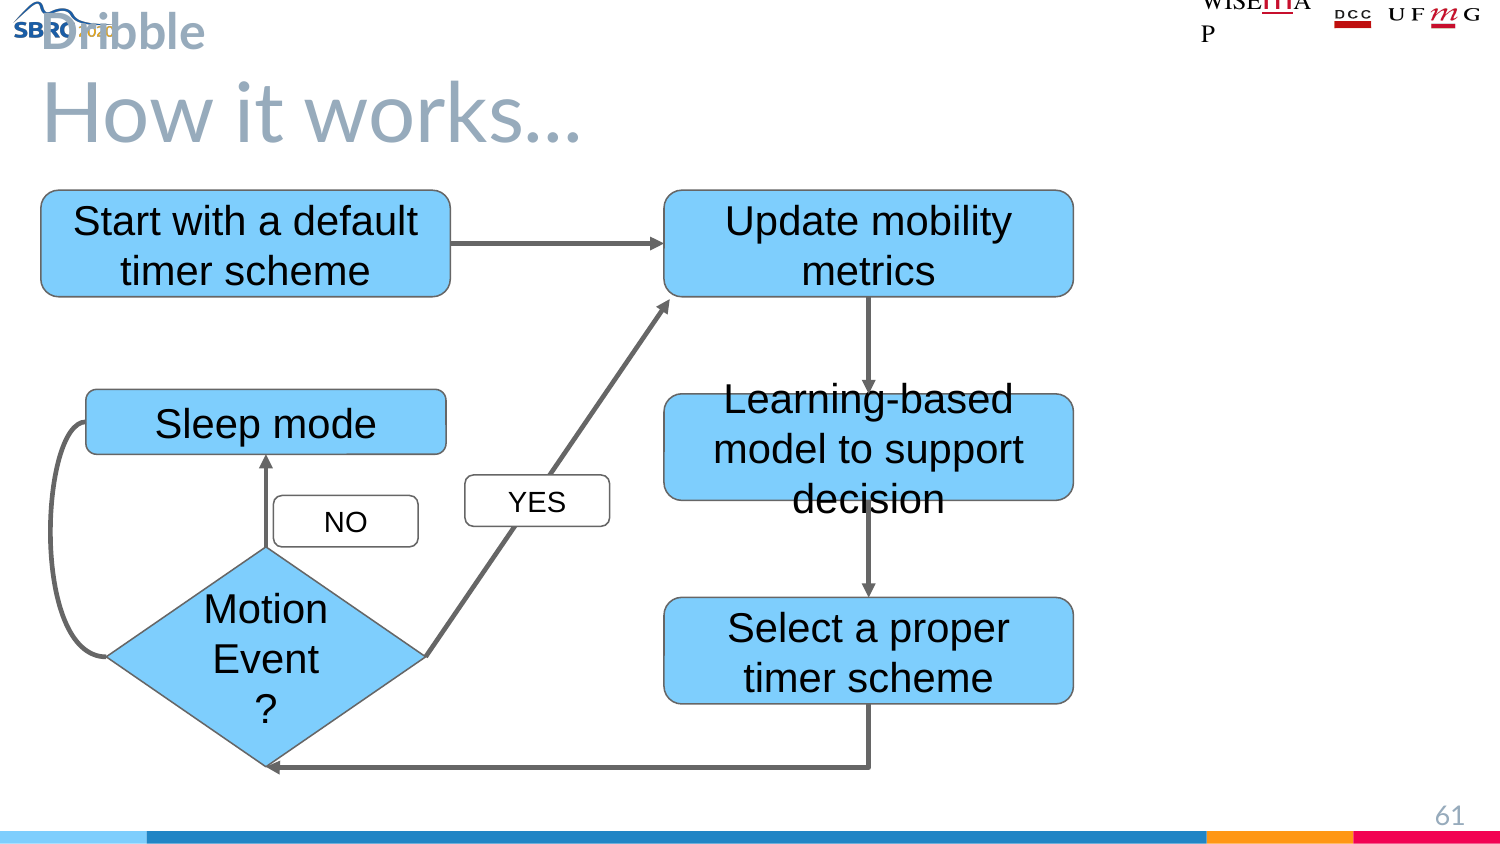

# Dribble
How it works...
Start with a default timer scheme
Update mobility metrics
Sleep mode
Learning-based model to support decision
YES
NO
Motion Event?
Select a proper timer scheme
61